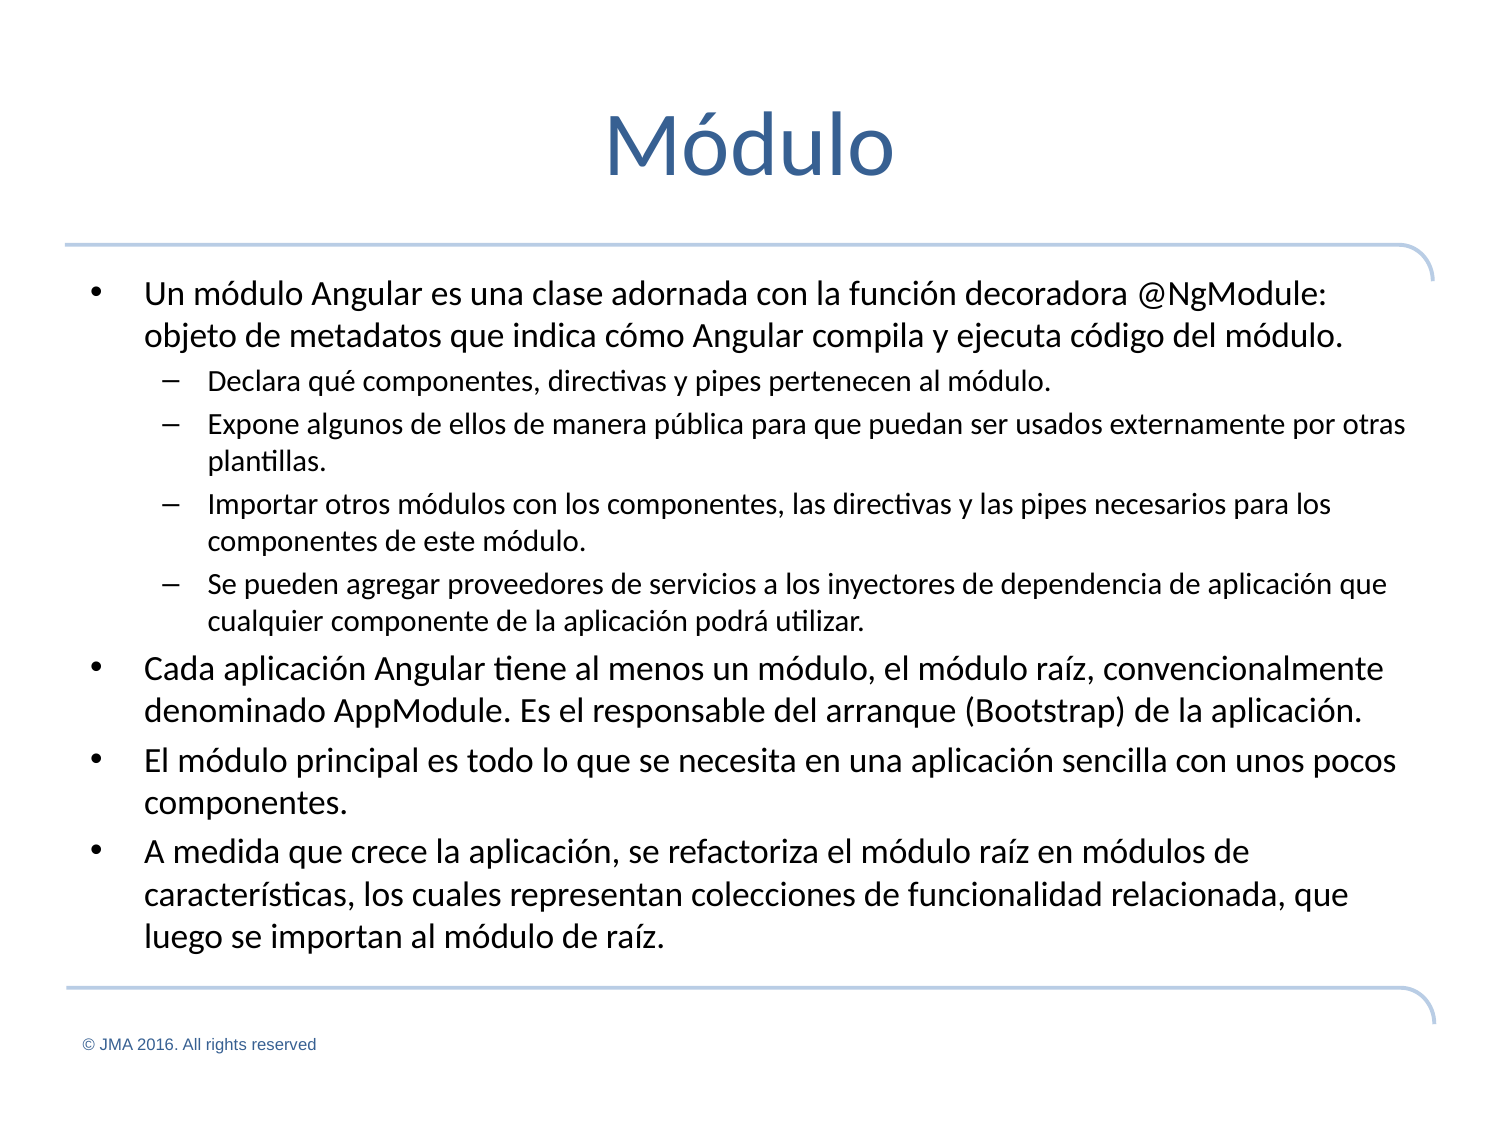

# Módulo
Un módulo Angular es una clase adornada con la función decoradora @NgModule: objeto de metadatos que indica cómo Angular compila y ejecuta código del módulo.
Declara qué componentes, directivas y pipes pertenecen al módulo.
Expone algunos de ellos de manera pública para que puedan ser usados externamente por otras plantillas.
Importar otros módulos con los componentes, las directivas y las pipes necesarios para los componentes de este módulo.
Se pueden agregar proveedores de servicios a los inyectores de dependencia de aplicación que cualquier componente de la aplicación podrá utilizar.
Cada aplicación Angular tiene al menos un módulo, el módulo raíz, convencionalmente denominado AppModule. Es el responsable del arranque (Bootstrap) de la aplicación.
El módulo principal es todo lo que se necesita en una aplicación sencilla con unos pocos componentes.
A medida que crece la aplicación, se refactoriza el módulo raíz en módulos de características, los cuales representan colecciones de funcionalidad relacionada, que luego se importan al módulo de raíz.